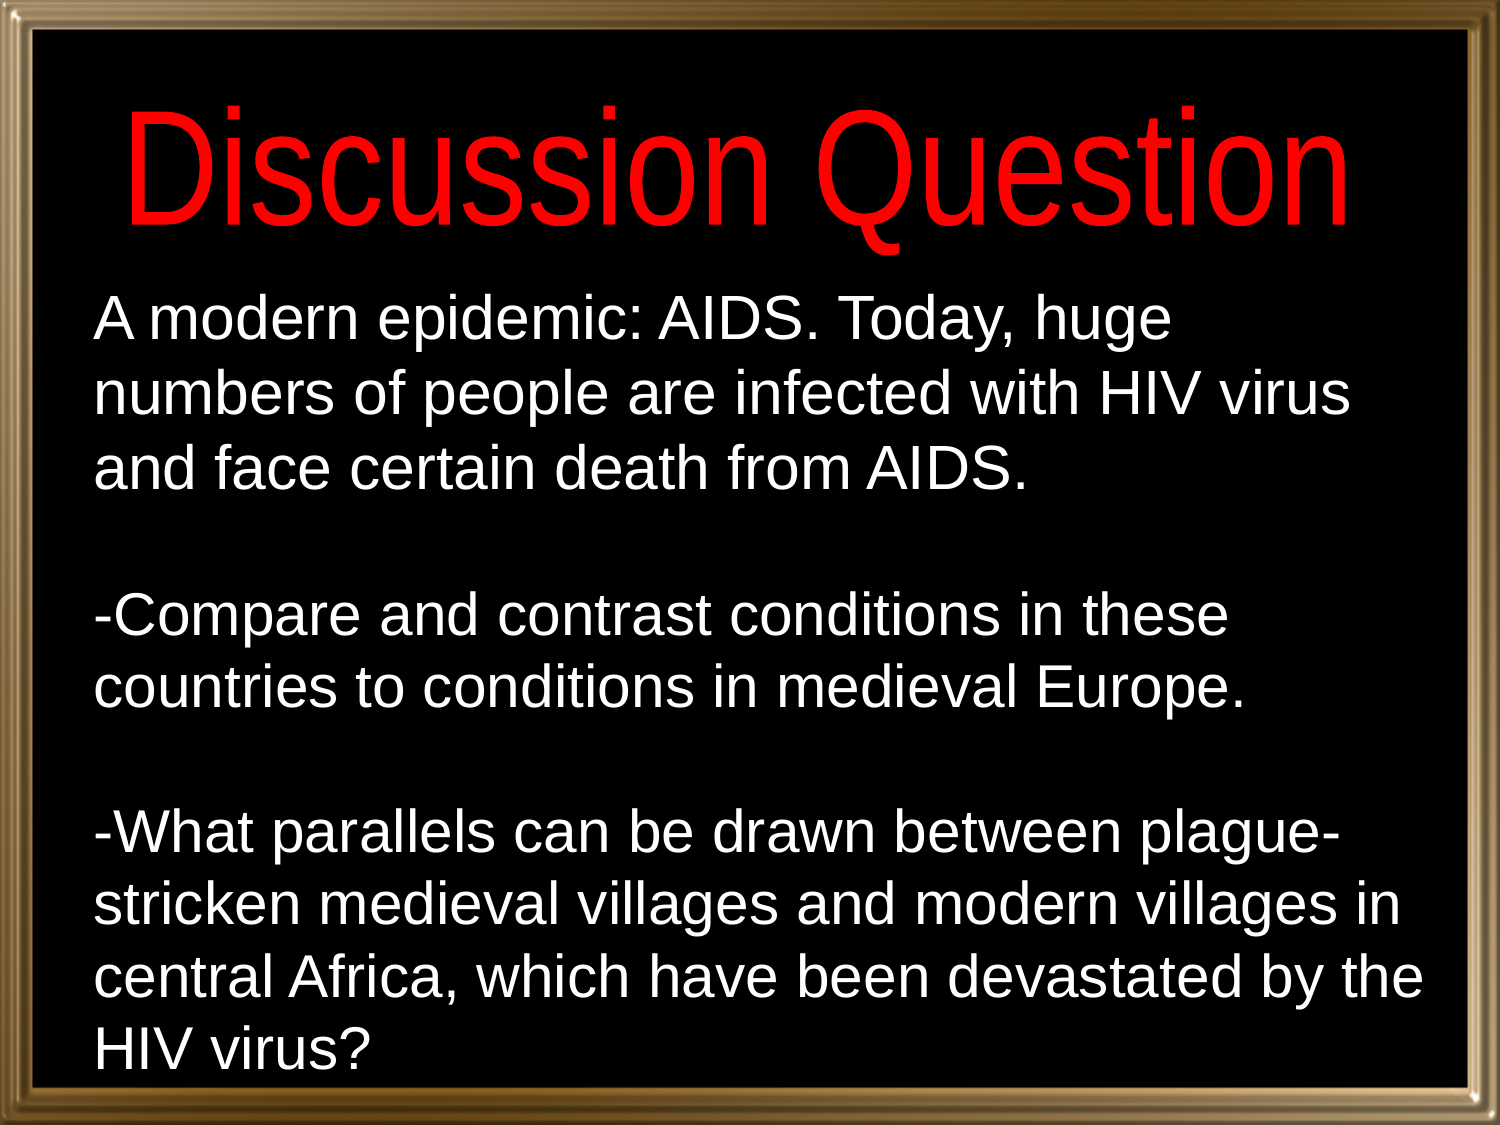

Discussion Question
A modern epidemic: AIDS. Today, huge numbers of people are infected with HIV virus and face certain death from AIDS.

-Compare and contrast conditions in these countries to conditions in medieval Europe.

-What parallels can be drawn between plague-stricken medieval villages and modern villages in central Africa, which have been devastated by the HIV virus?